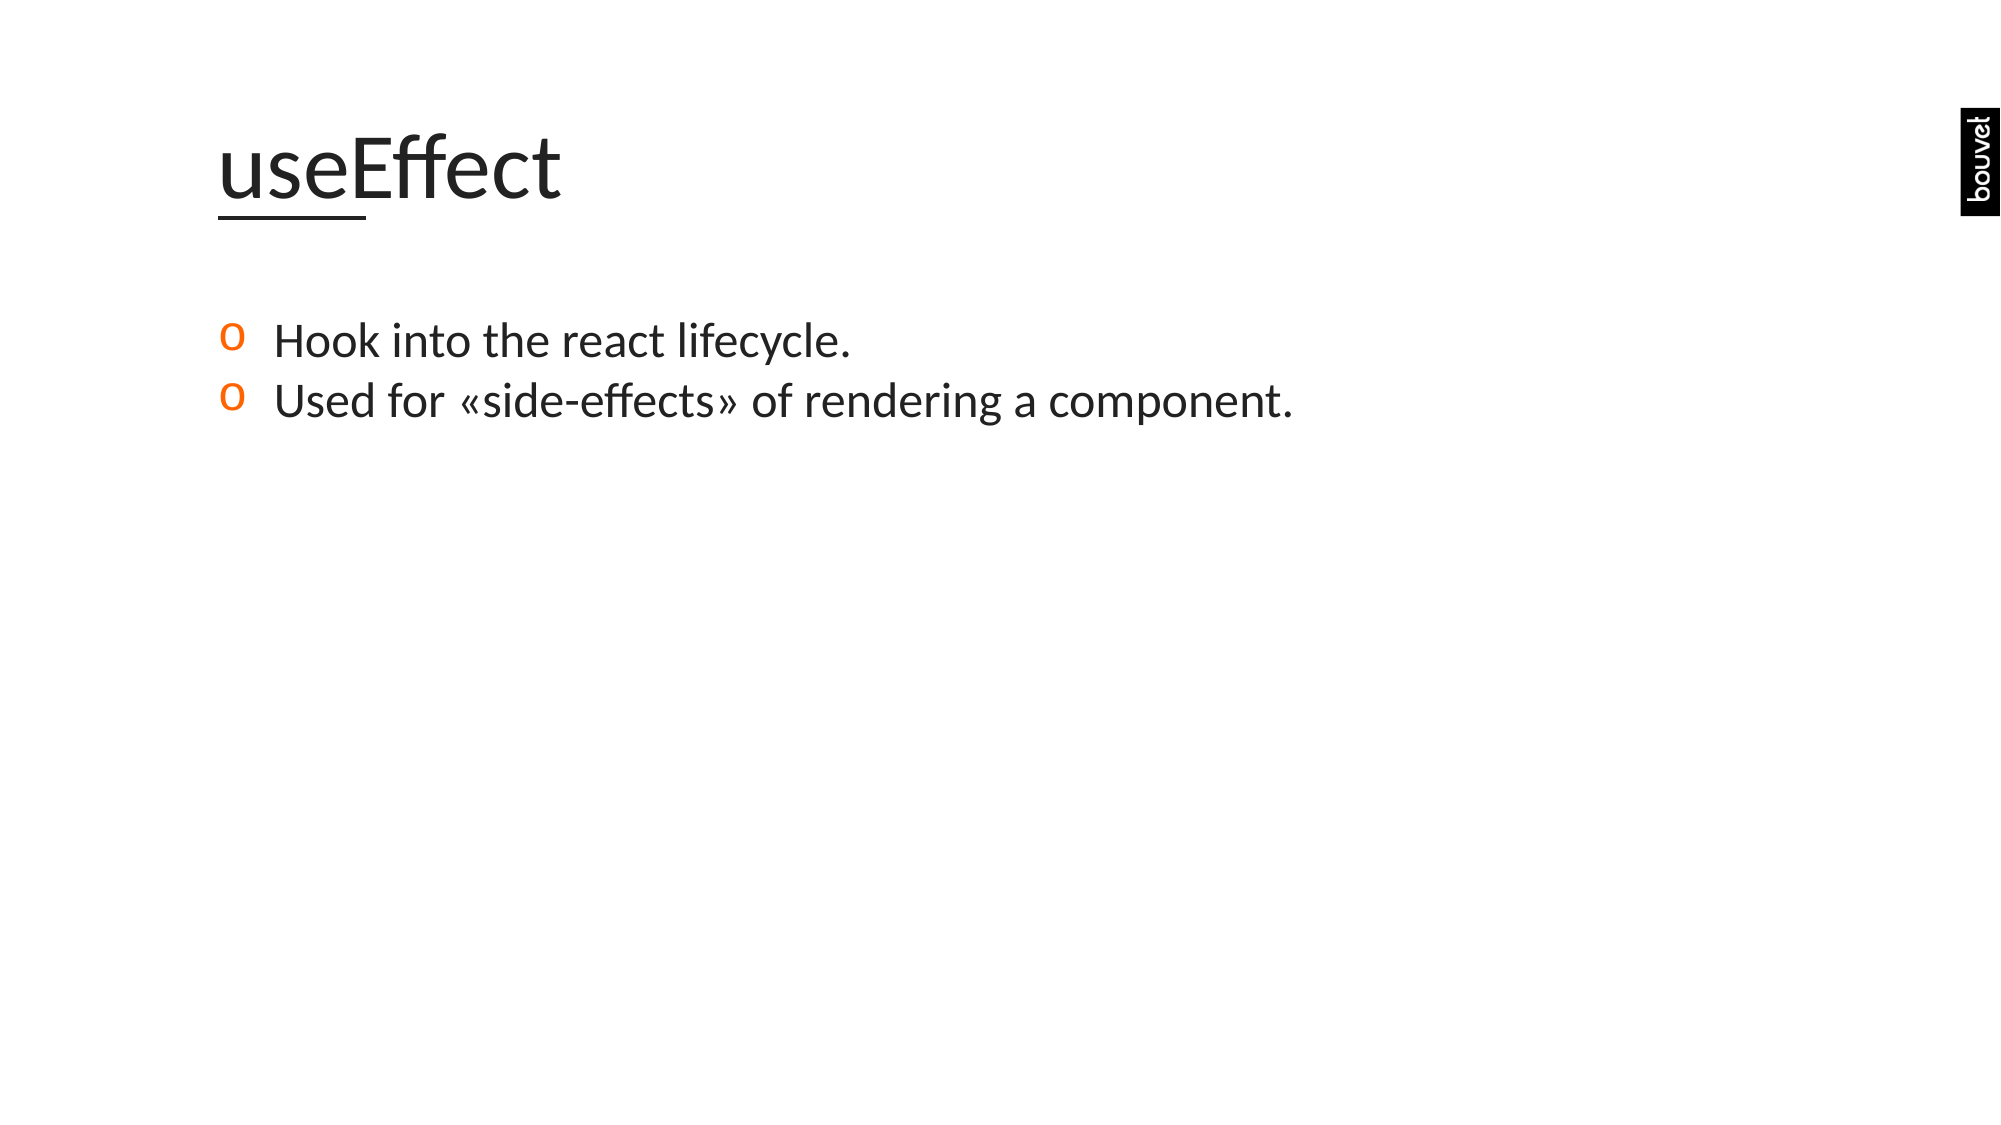

# useEffect
Hook into the react lifecycle.
Used for «side-effects» of rendering a component.